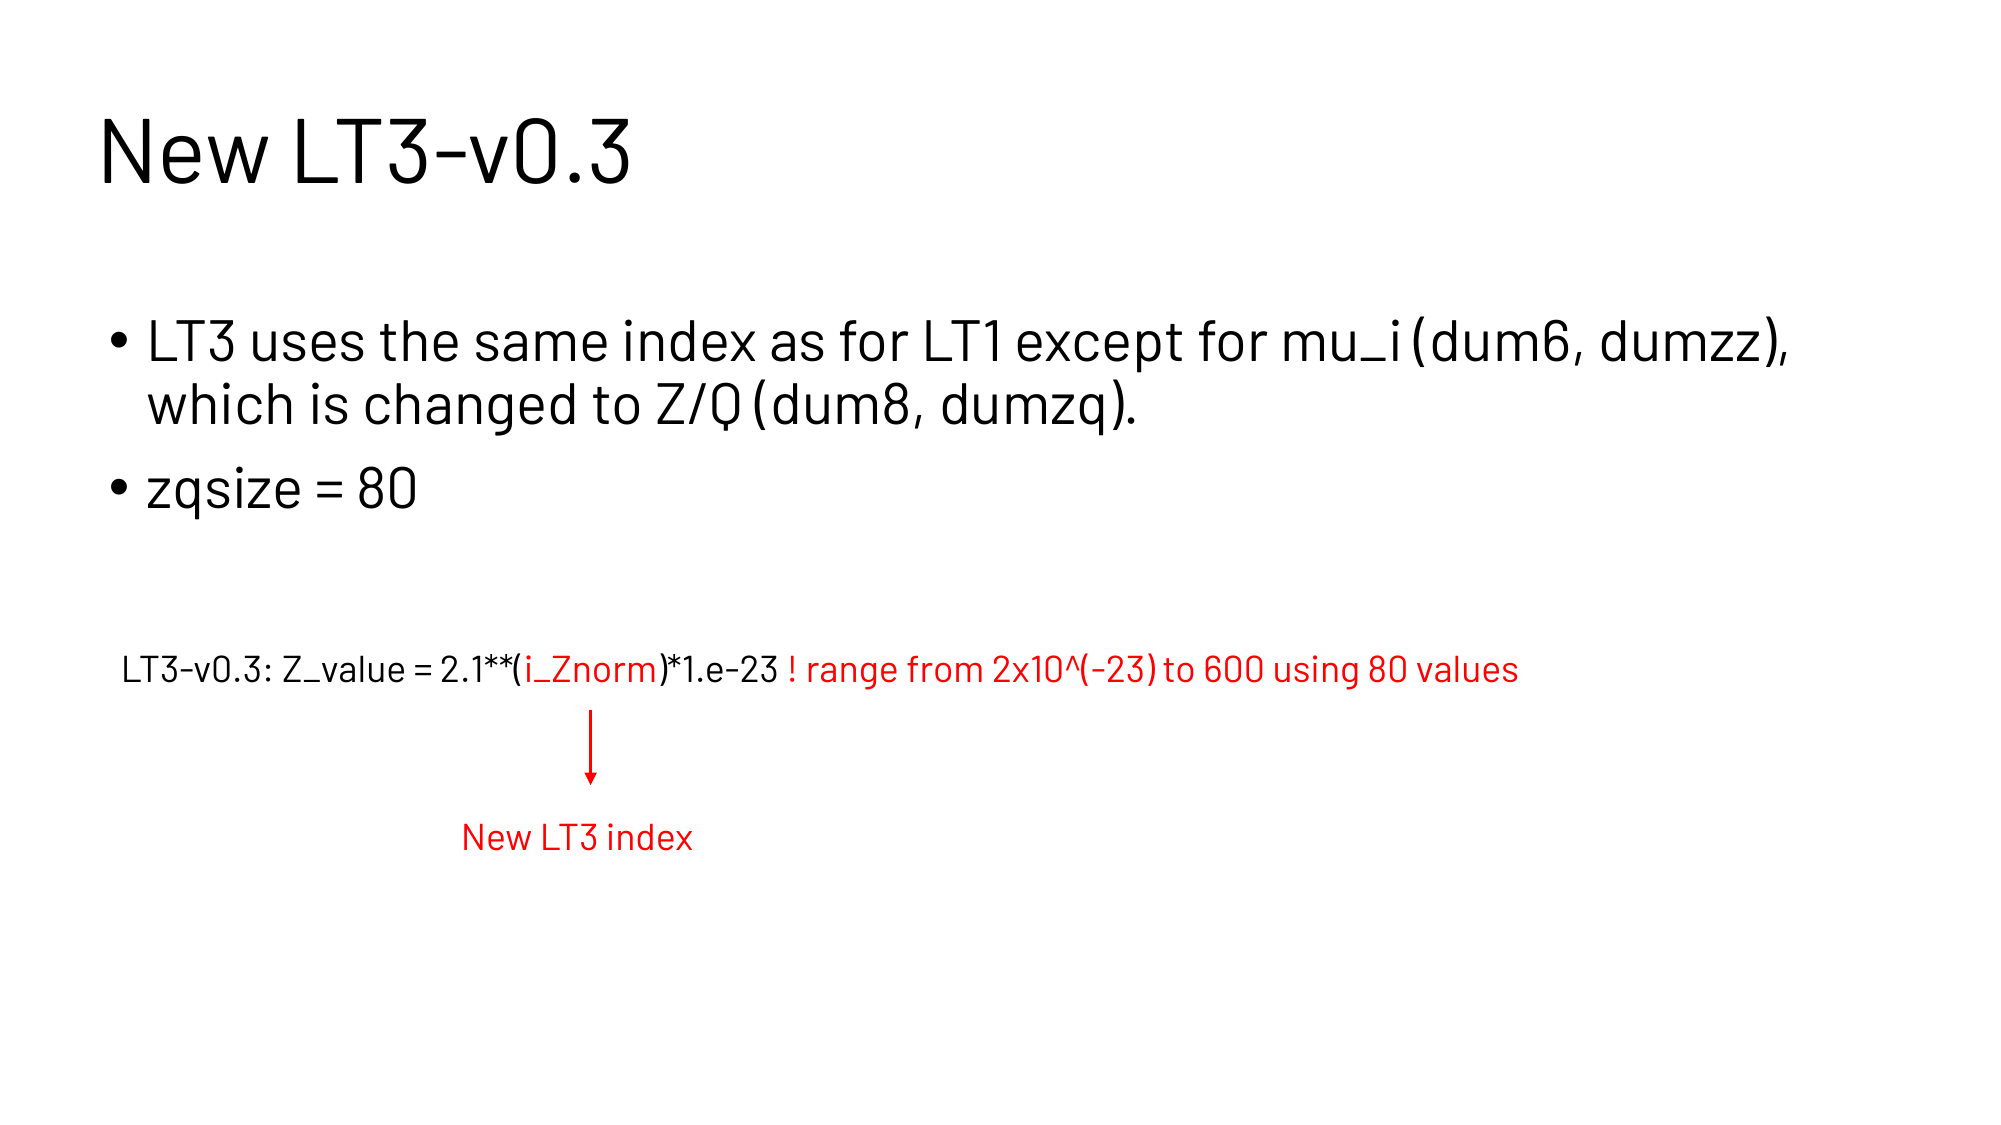

# New LT3-v0.3
LT3 uses the same index as for LT1 except for mu_i (dum6, dumzz), which is changed to Z/Q (dum8, dumzq).
zqsize = 80
LT3-v0.3: Z_value = 2.1**(i_Znorm)*1.e-23 ! range from 2x10^(-23) to 600 using 80 values
New LT3 index